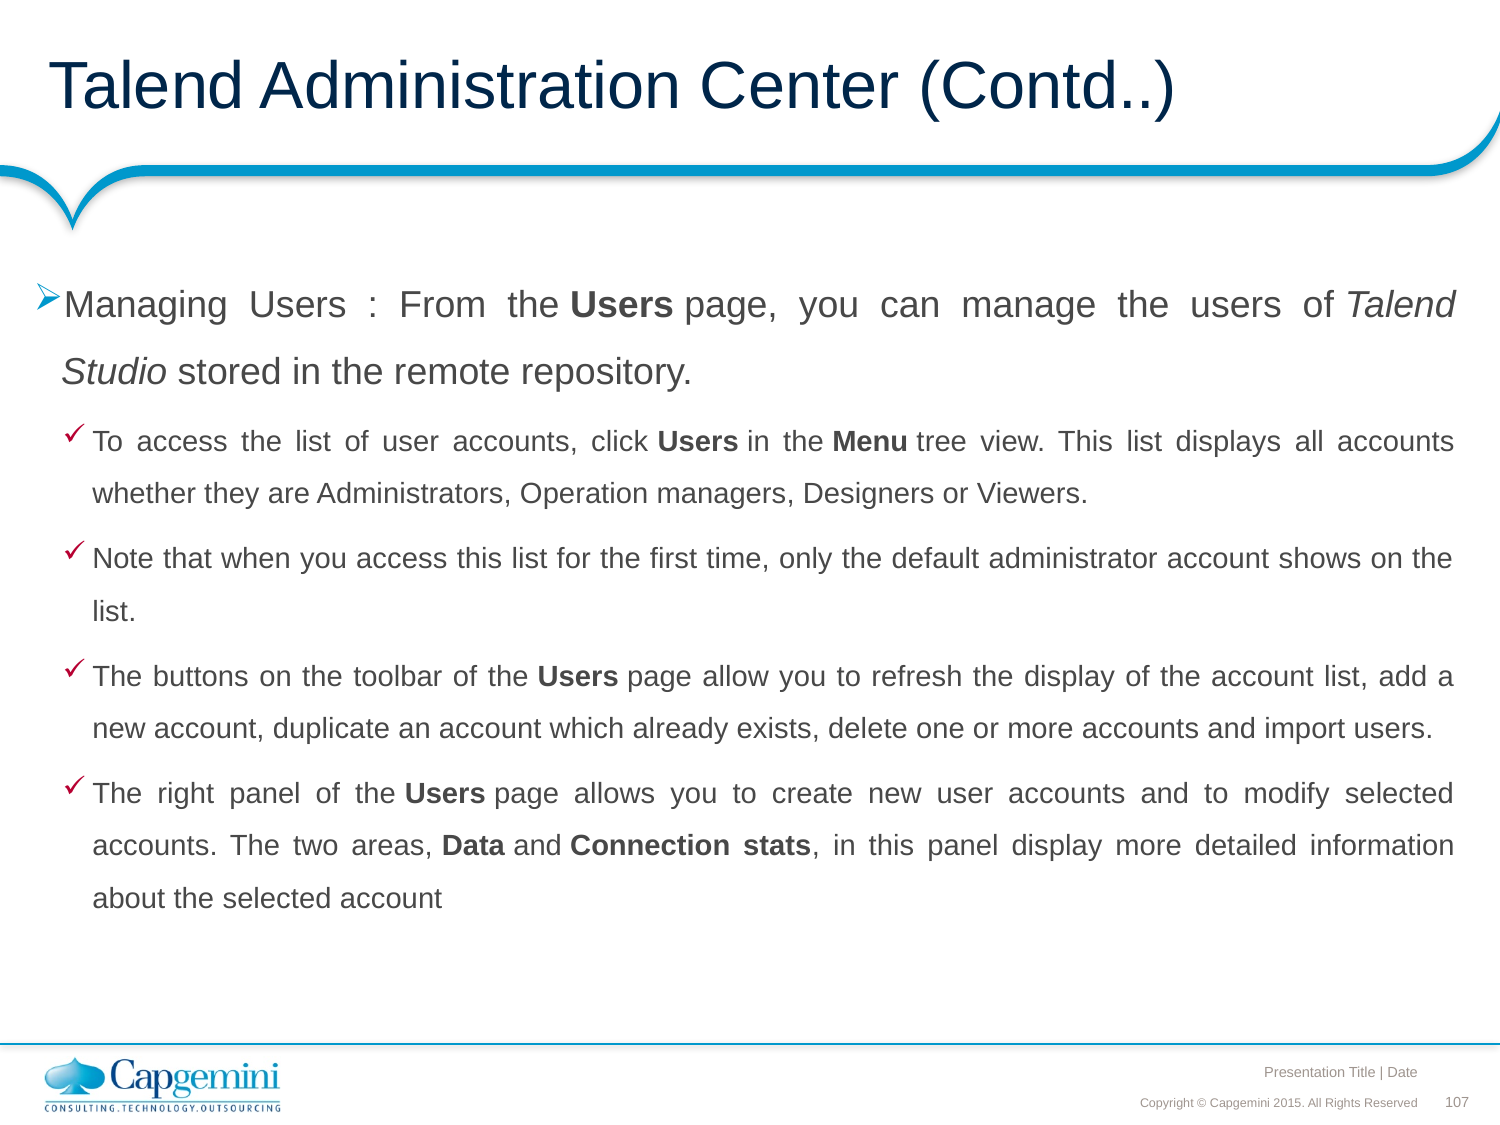

# Talend Administration Center (Contd..)
Managing Users : From the Users page, you can manage the users of Talend Studio stored in the remote repository.
To access the list of user accounts, click Users in the Menu tree view. This list displays all accounts whether they are Administrators, Operation managers, Designers or Viewers.
Note that when you access this list for the first time, only the default administrator account shows on the list.
The buttons on the toolbar of the Users page allow you to refresh the display of the account list, add a new account, duplicate an account which already exists, delete one or more accounts and import users.
The right panel of the Users page allows you to create new user accounts and to modify selected accounts. The two areas, Data and Connection stats, in this panel display more detailed information about the selected account